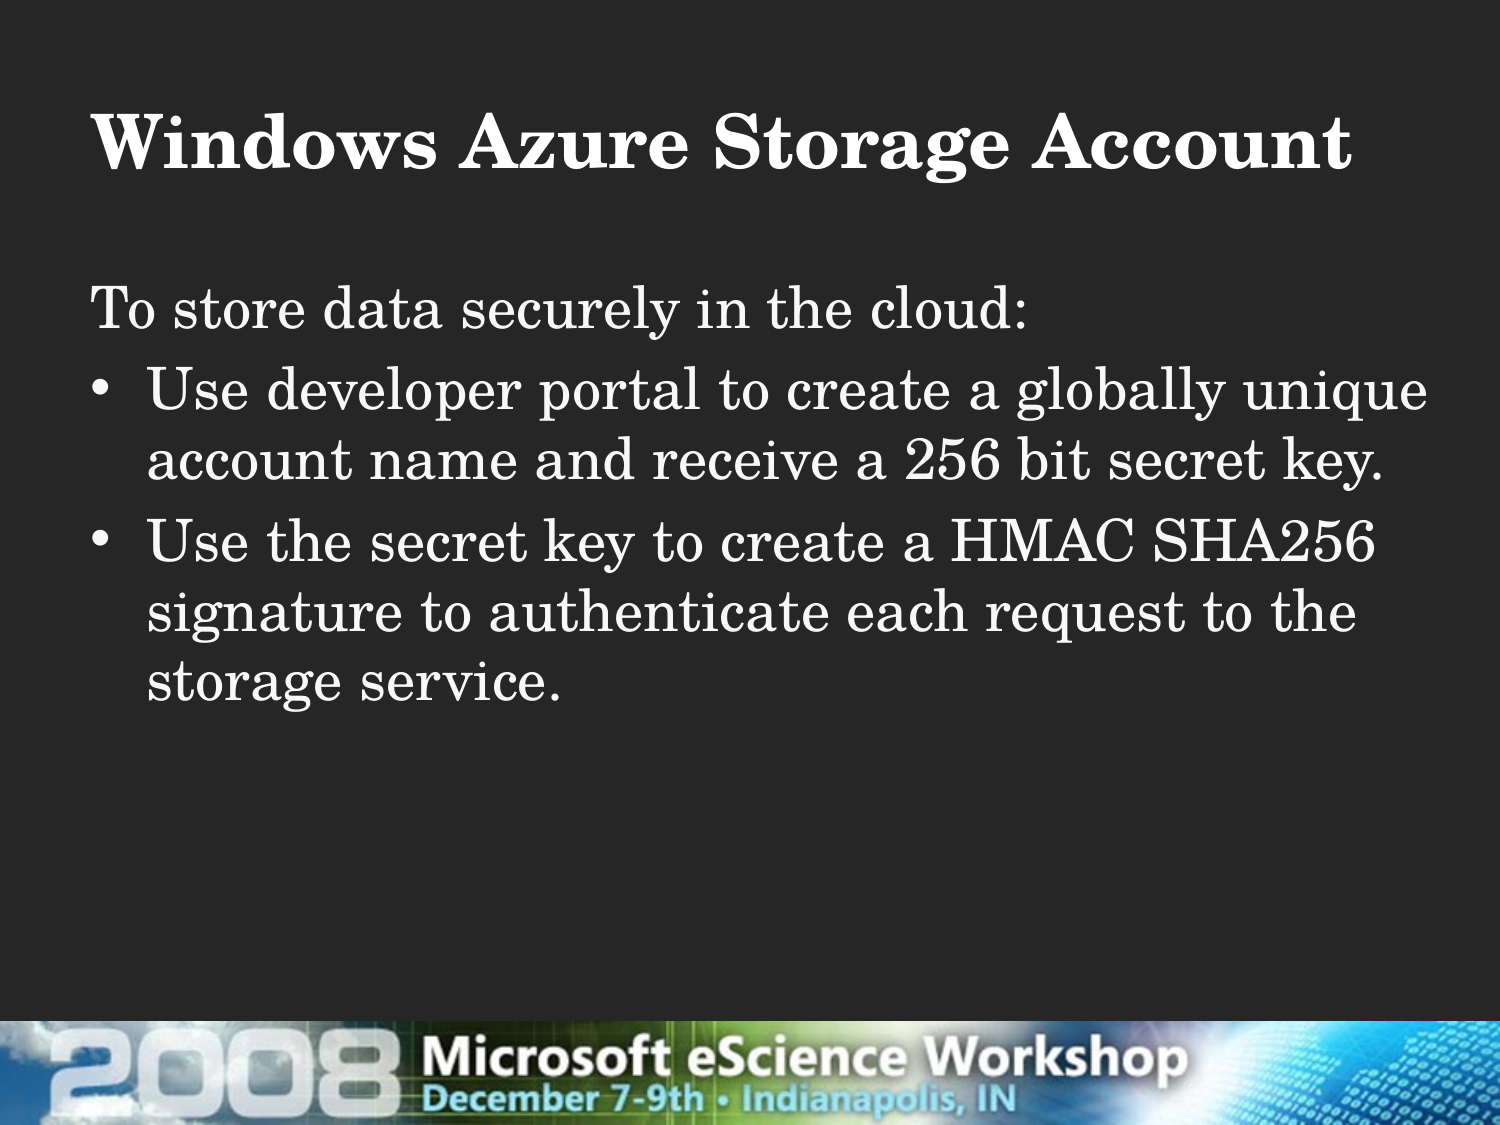

# Windows Azure Storage Account
To store data securely in the cloud:
Use developer portal to create a globally unique account name and receive a 256 bit secret key.
Use the secret key to create a HMAC SHA256 signature to authenticate each request to the storage service.